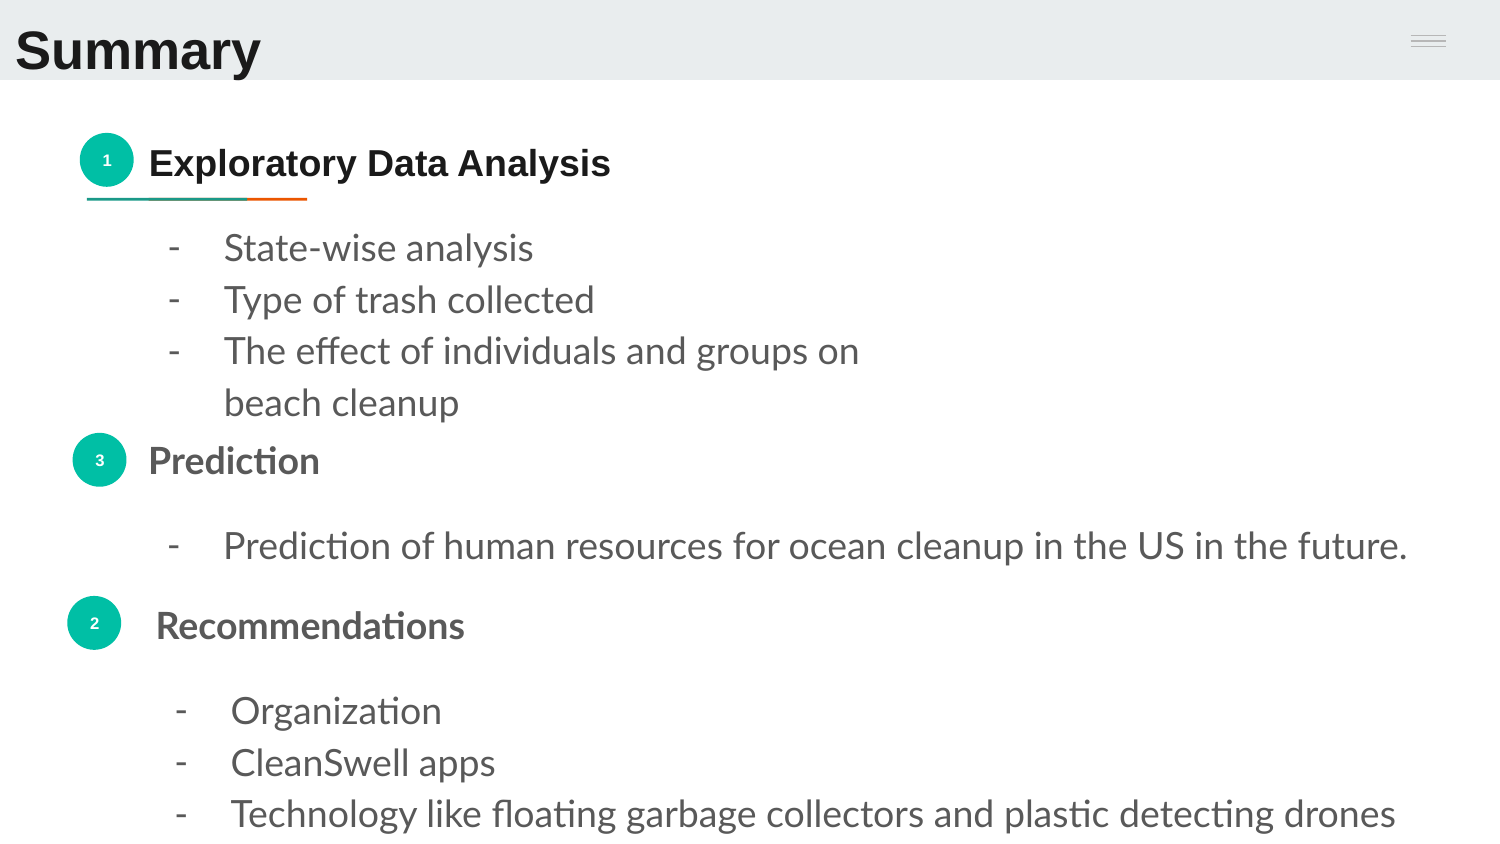

# Summary
Exploratory Data Analysis
State-wise analysis
Type of trash collected
The effect of individuals and groups on beach cleanup

1
Prediction
Prediction of human resources for ocean cleanup in the US in the future.
3
Recommendations
Organization
CleanSwell apps
Technology like floating garbage collectors and plastic detecting drones
2